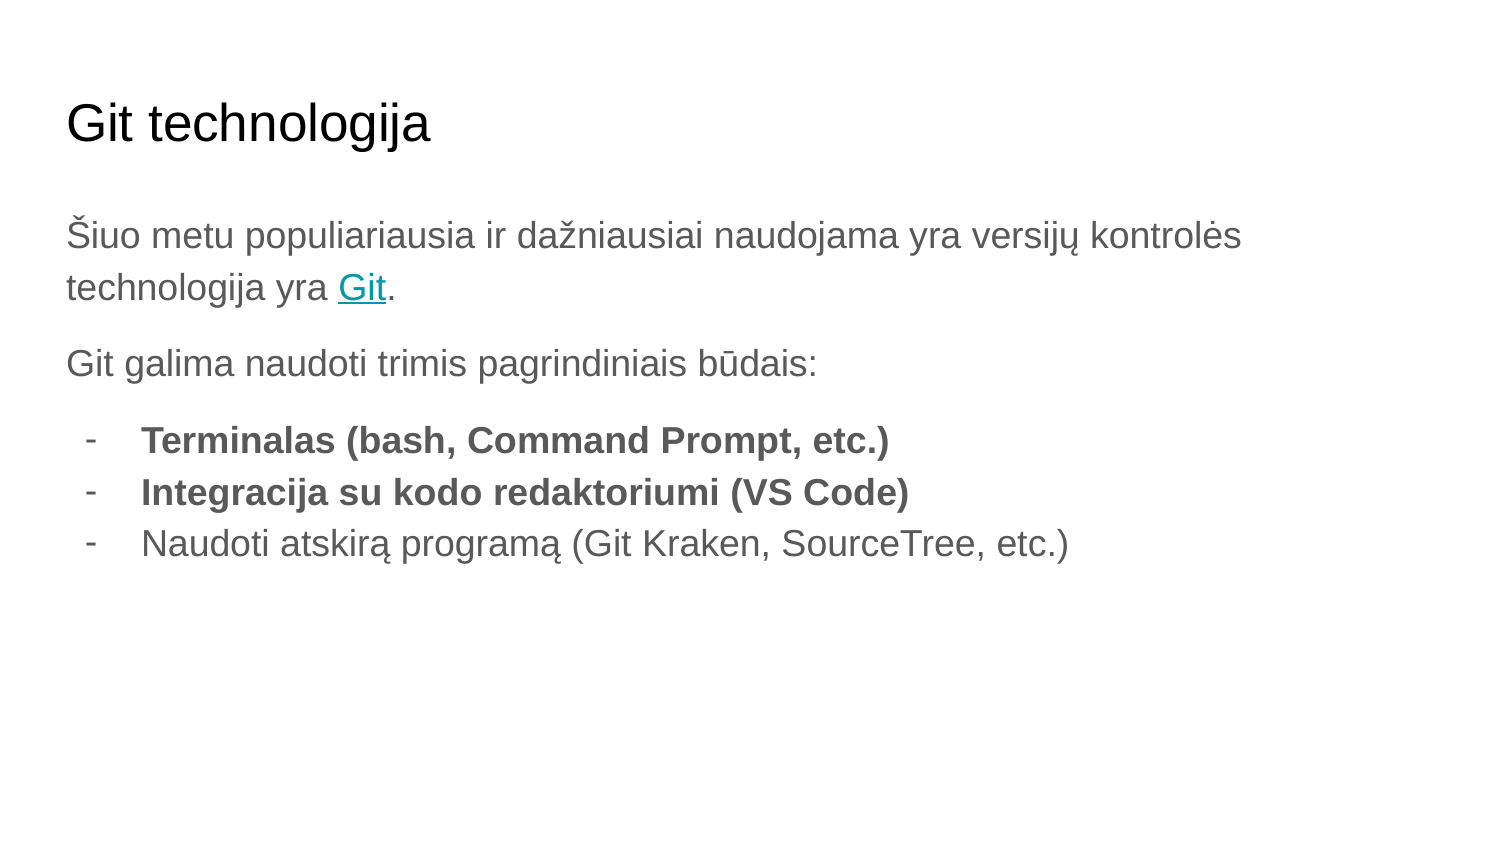

# Git technologija
Šiuo metu populiariausia ir dažniausiai naudojama yra versijų kontrolės technologija yra Git.
Git galima naudoti trimis pagrindiniais būdais:
Terminalas (bash, Command Prompt, etc.)
Integracija su kodo redaktoriumi (VS Code)
Naudoti atskirą programą (Git Kraken, SourceTree, etc.)